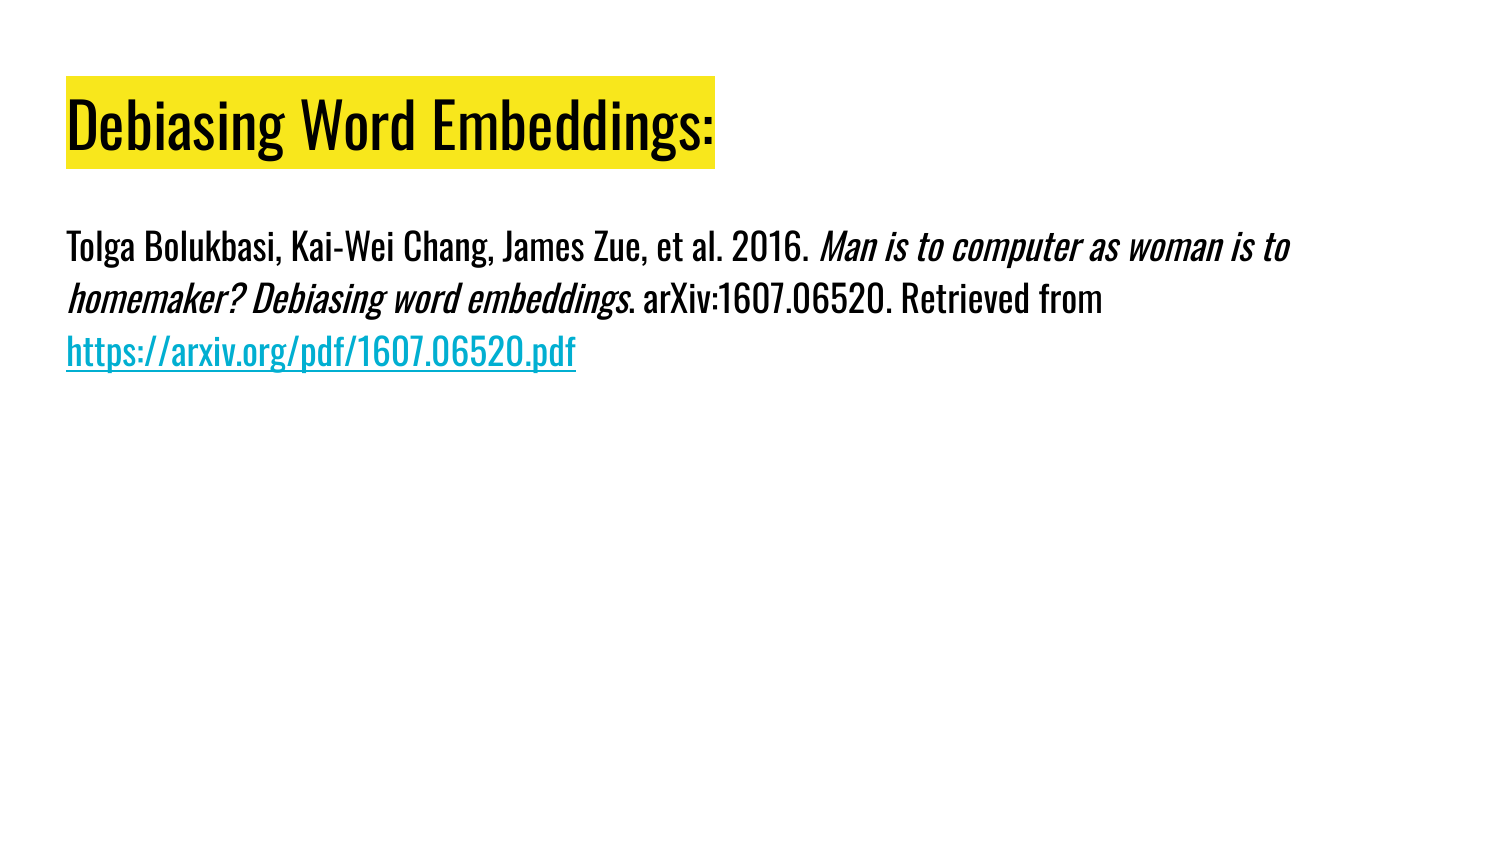

# Debiasing Word Embeddings:
Tolga Bolukbasi, Kai-Wei Chang, James Zue, et al. 2016. Man is to computer as woman is to homemaker? Debiasing word embeddings. arXiv:1607.06520. Retrieved from https://arxiv.org/pdf/1607.06520.pdf